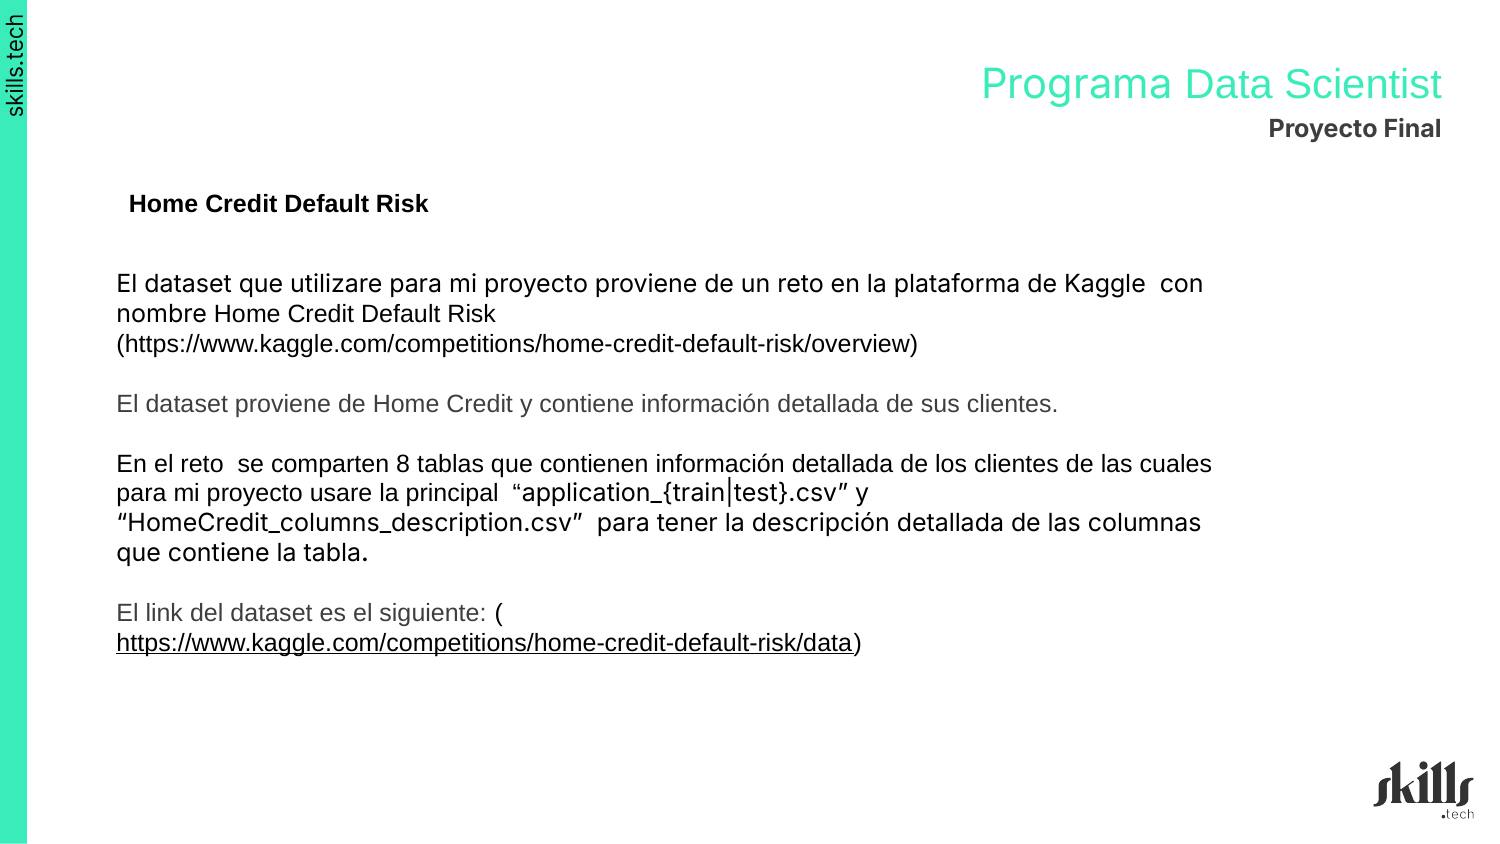

Programa Data Scientist
Proyecto Final
Home Credit Default Risk
El dataset que utilizare para mi proyecto proviene de un reto en la plataforma de Kaggle  con nombre Home Credit Default Risk
(https://www.kaggle.com/competitions/home-credit-default-risk/overview)

El dataset proviene de Home Credit y contiene información detallada de sus clientes.

En el reto  se comparten 8 tablas que contienen información detallada de los clientes de las cuales para mi proyecto usare la principal  “application_{train|test}.csv” y  “HomeCredit_columns_description.csv”  para tener la descripción detallada de las columnas que contiene la tabla.

El link del dataset es el siguiente: (https://www.kaggle.com/competitions/home-credit-default-risk/data)